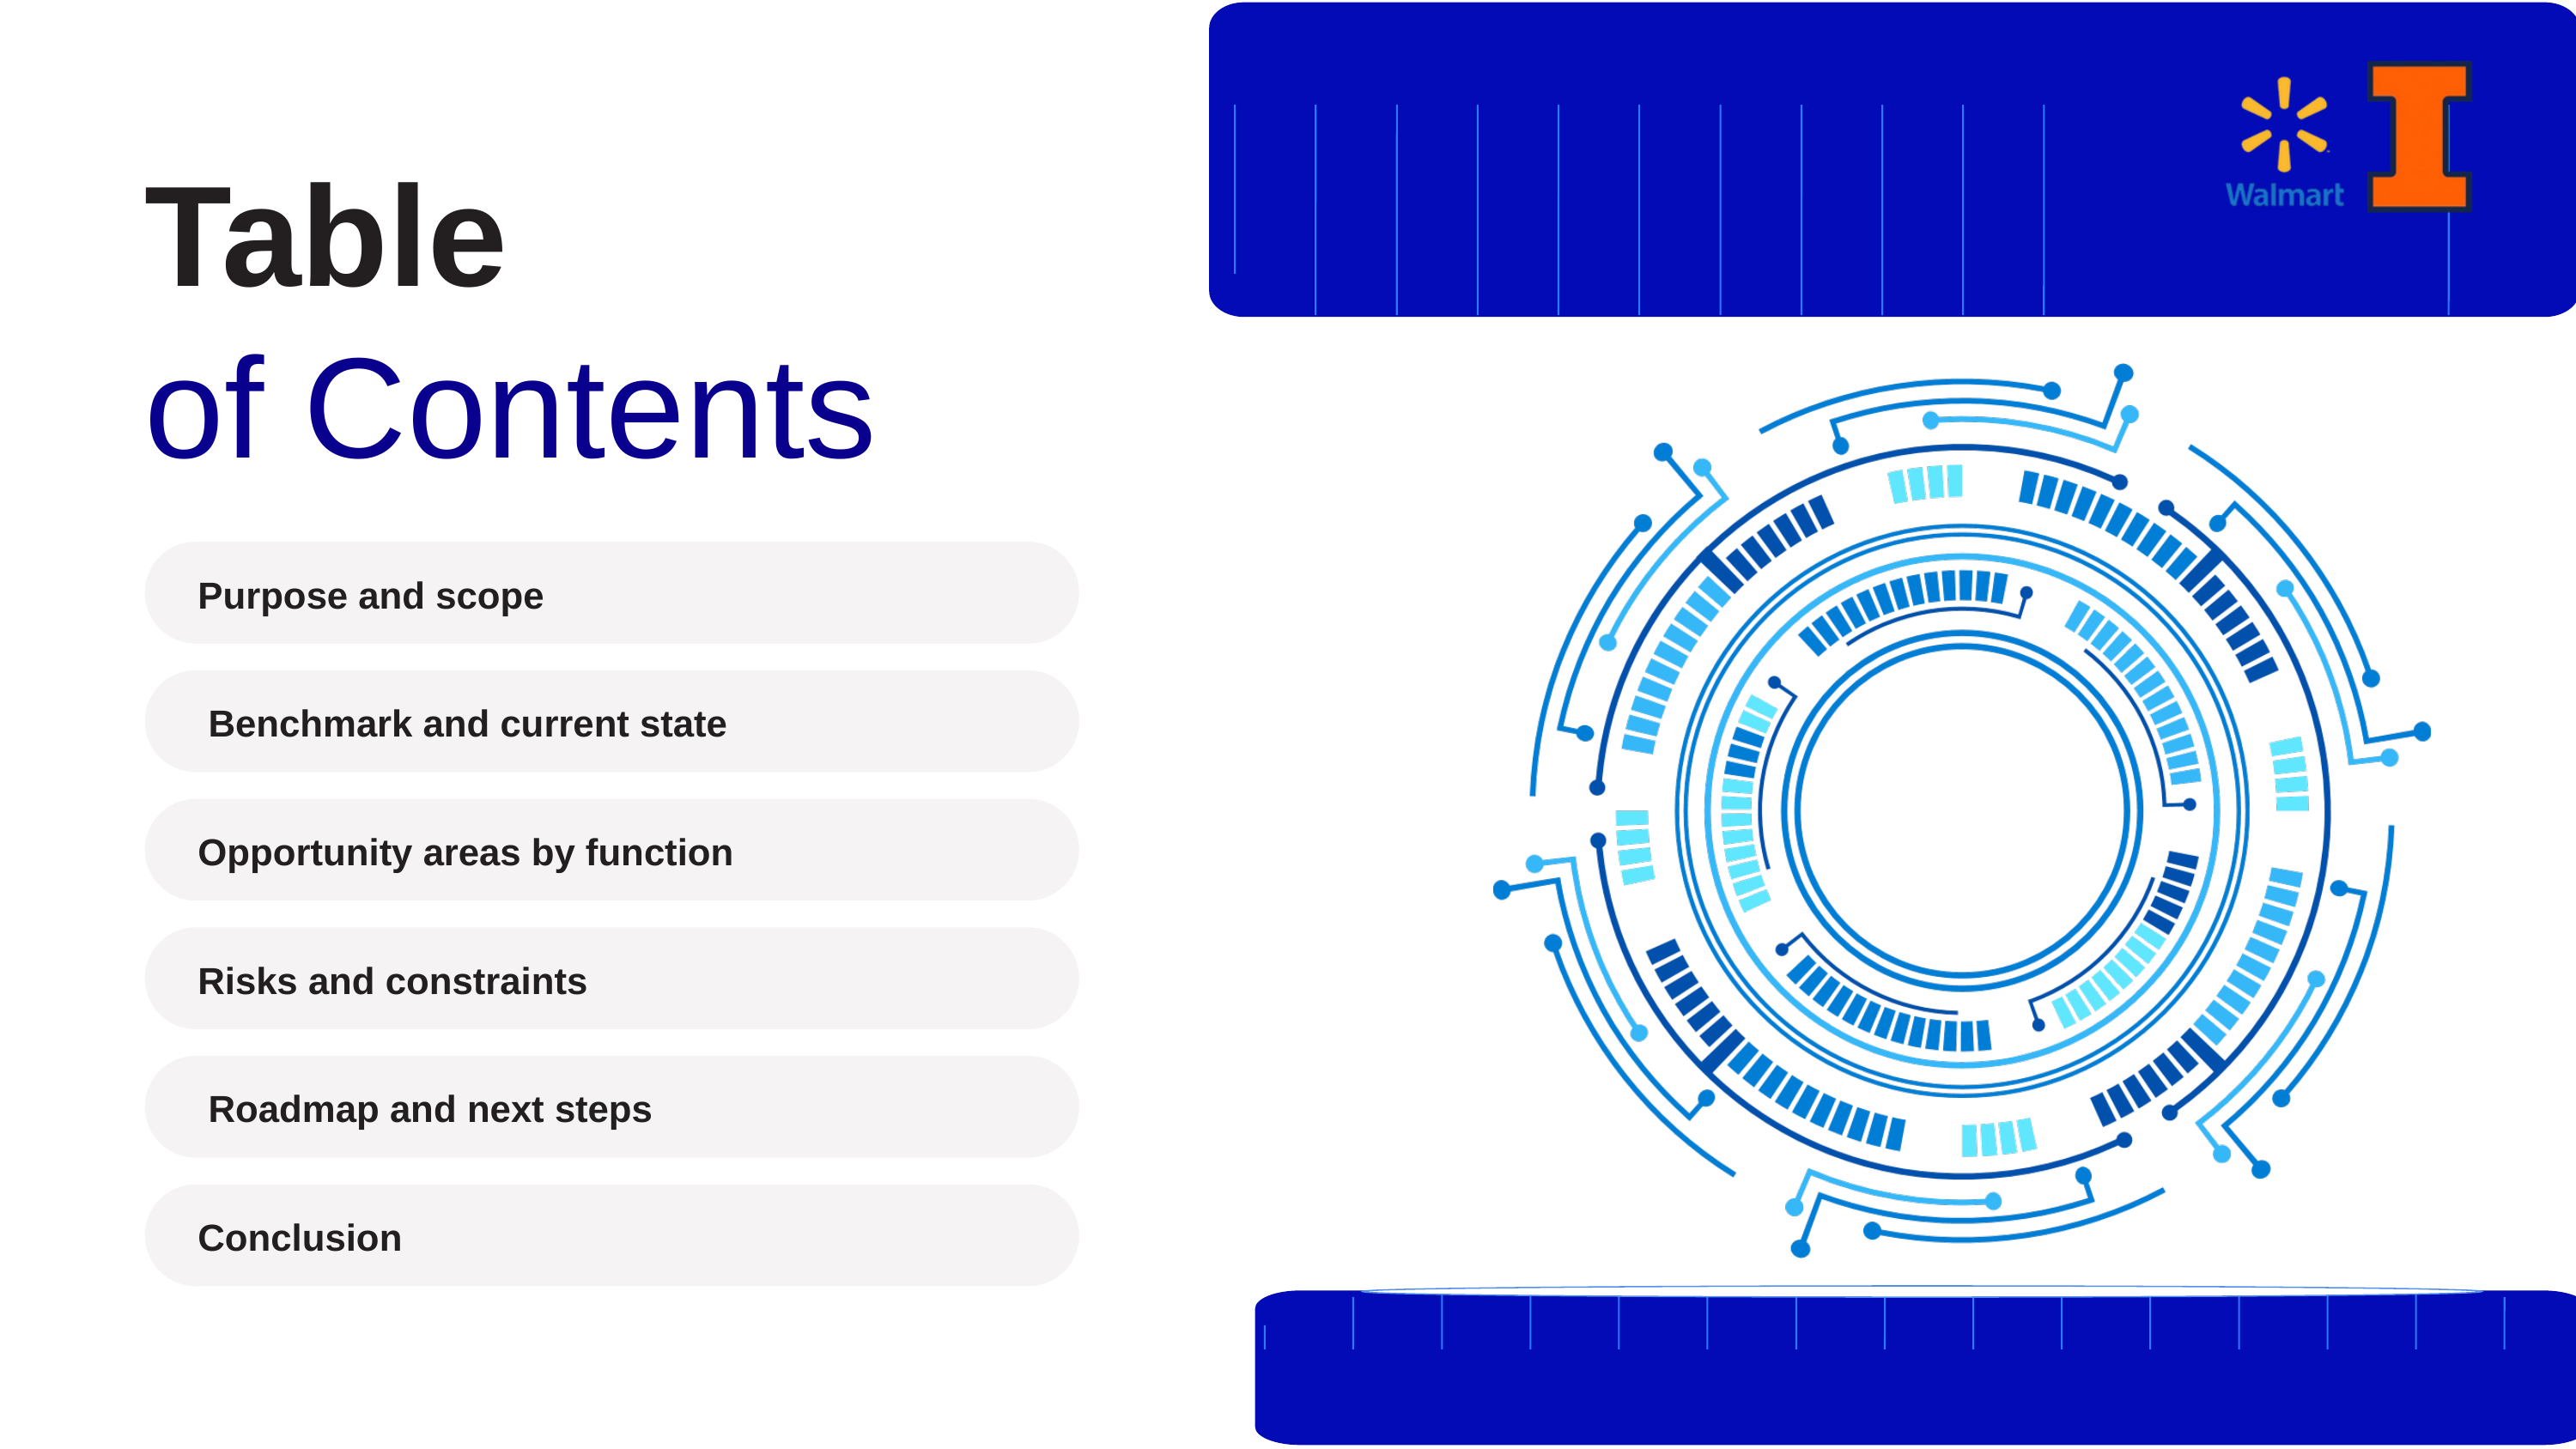

Table
of Contents

Purpose and scope

 Benchmark and current state

Opportunity areas by function

Risks and constraints

 Roadmap and next steps

Conclusion

2